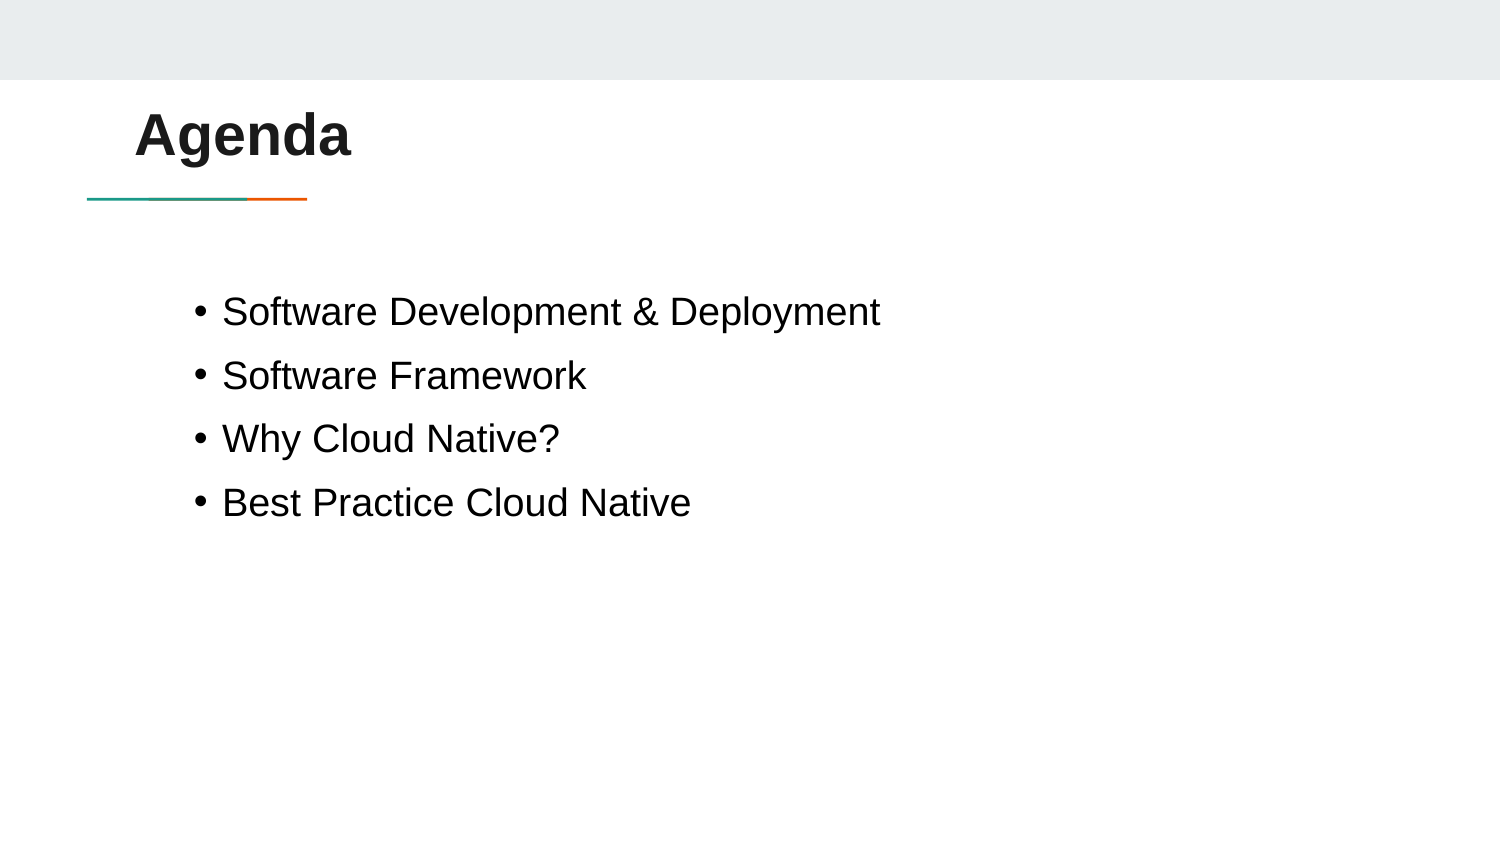

# Agenda
Software Development & Deployment
Software Framework
Why Cloud Native?
Best Practice Cloud Native